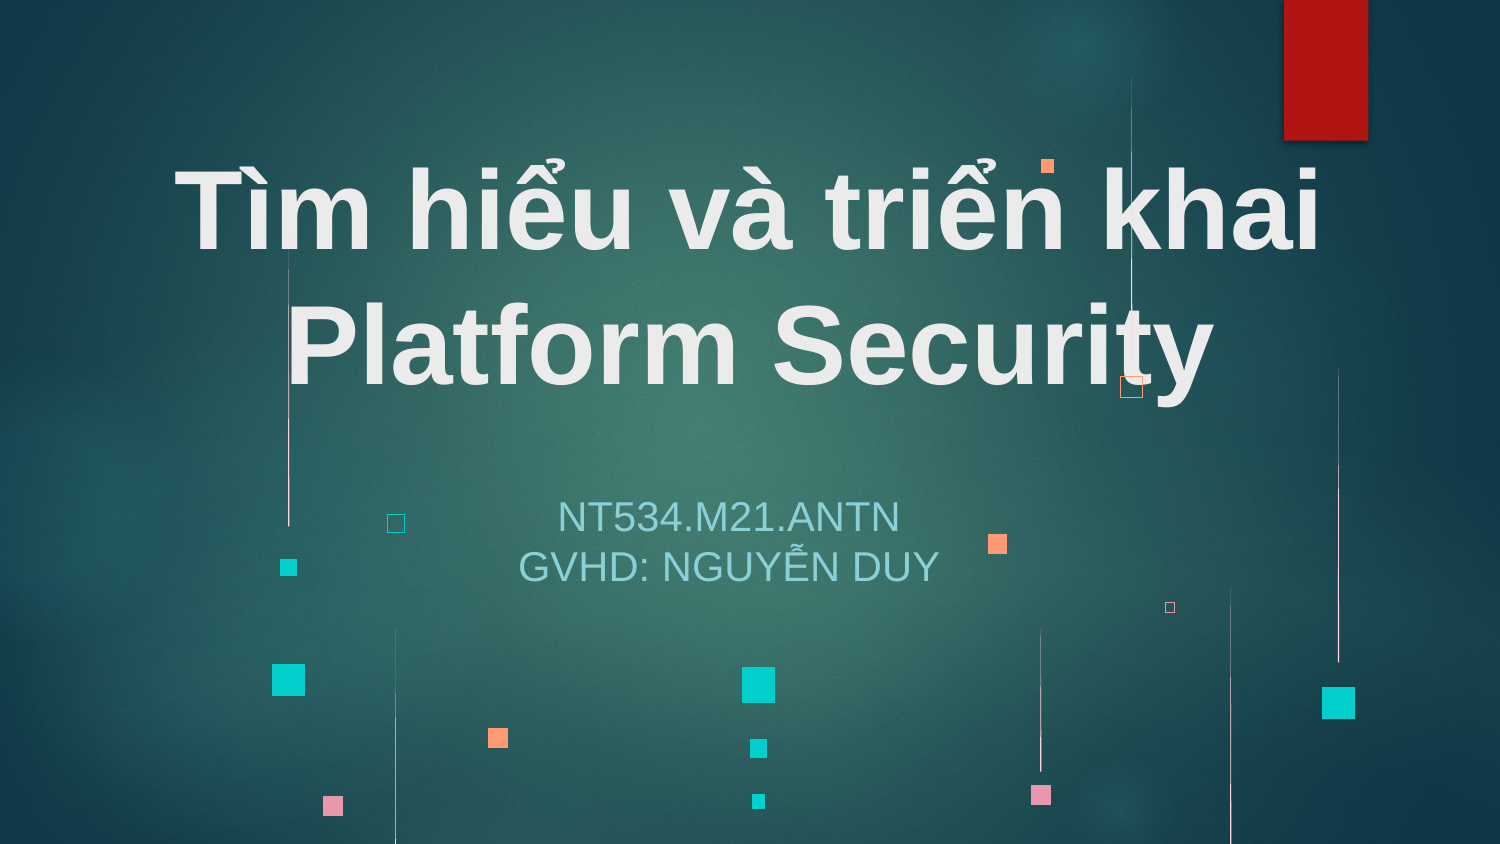

# Tìm hiểu và triển khai Platform Security

NT534.M21.ANTN
GVHD: Nguyễn Duy